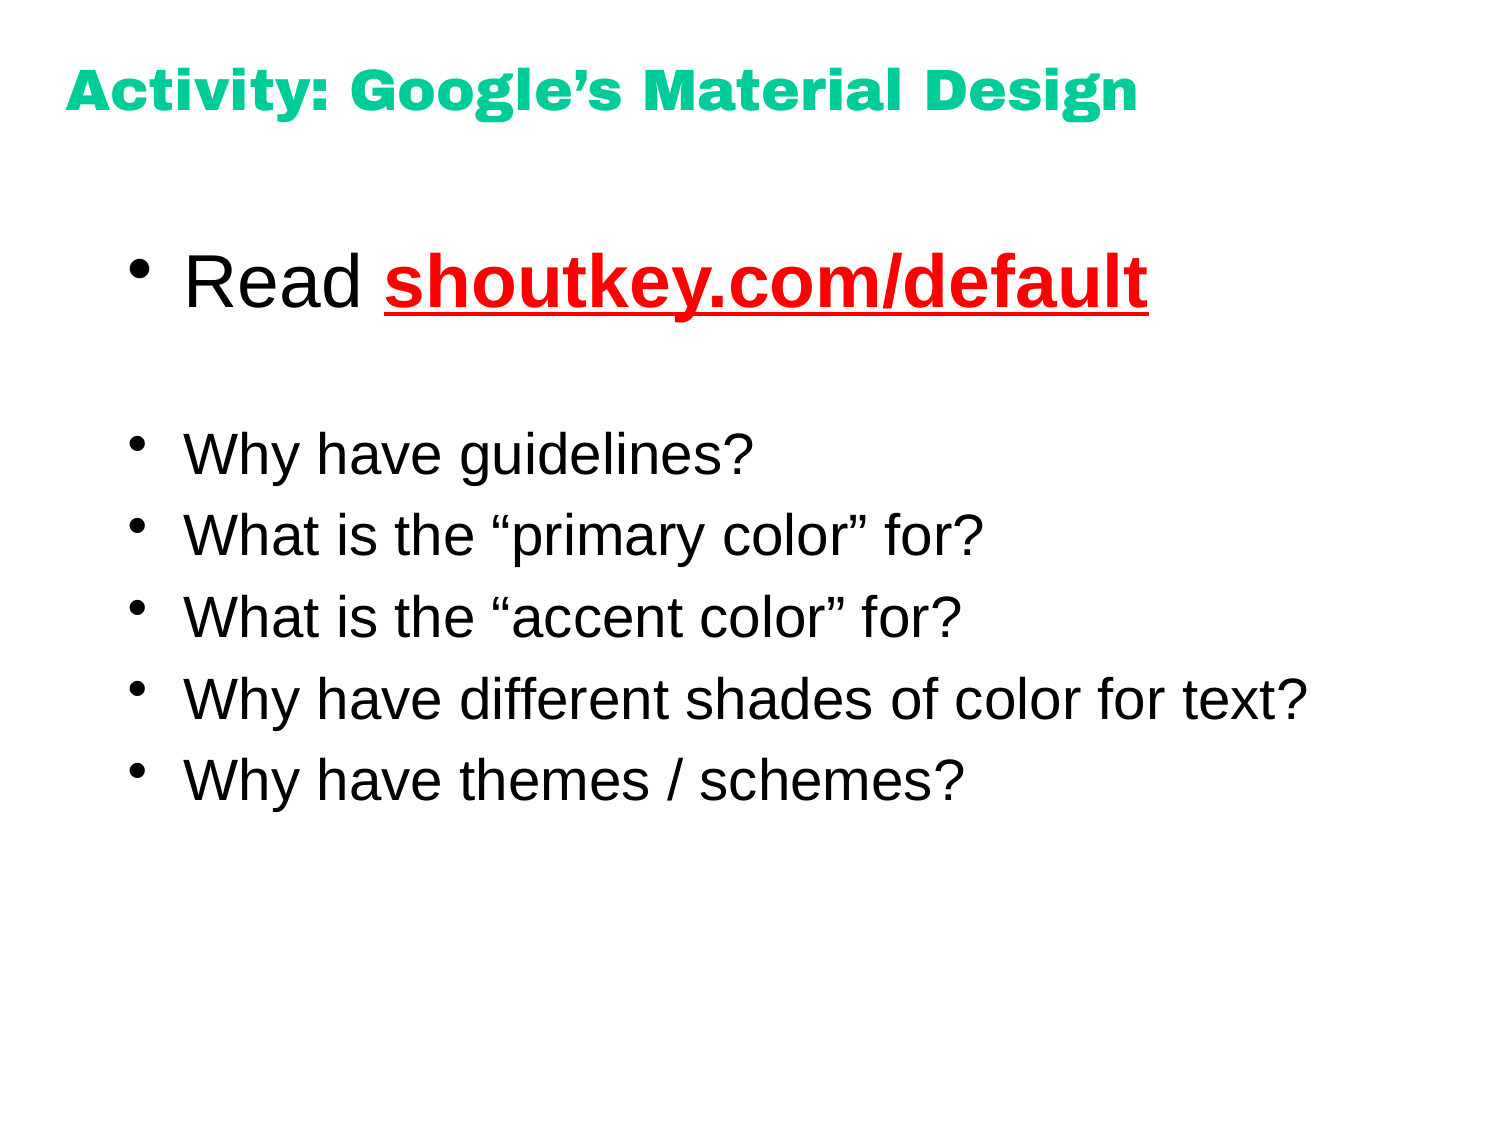

# Activity: Google’s Material Design
Read shoutkey.com/default

Why have guidelines?
What is the “primary color” for?
What is the “accent color” for?
Why have different shades of color for text?
Why have themes / schemes?